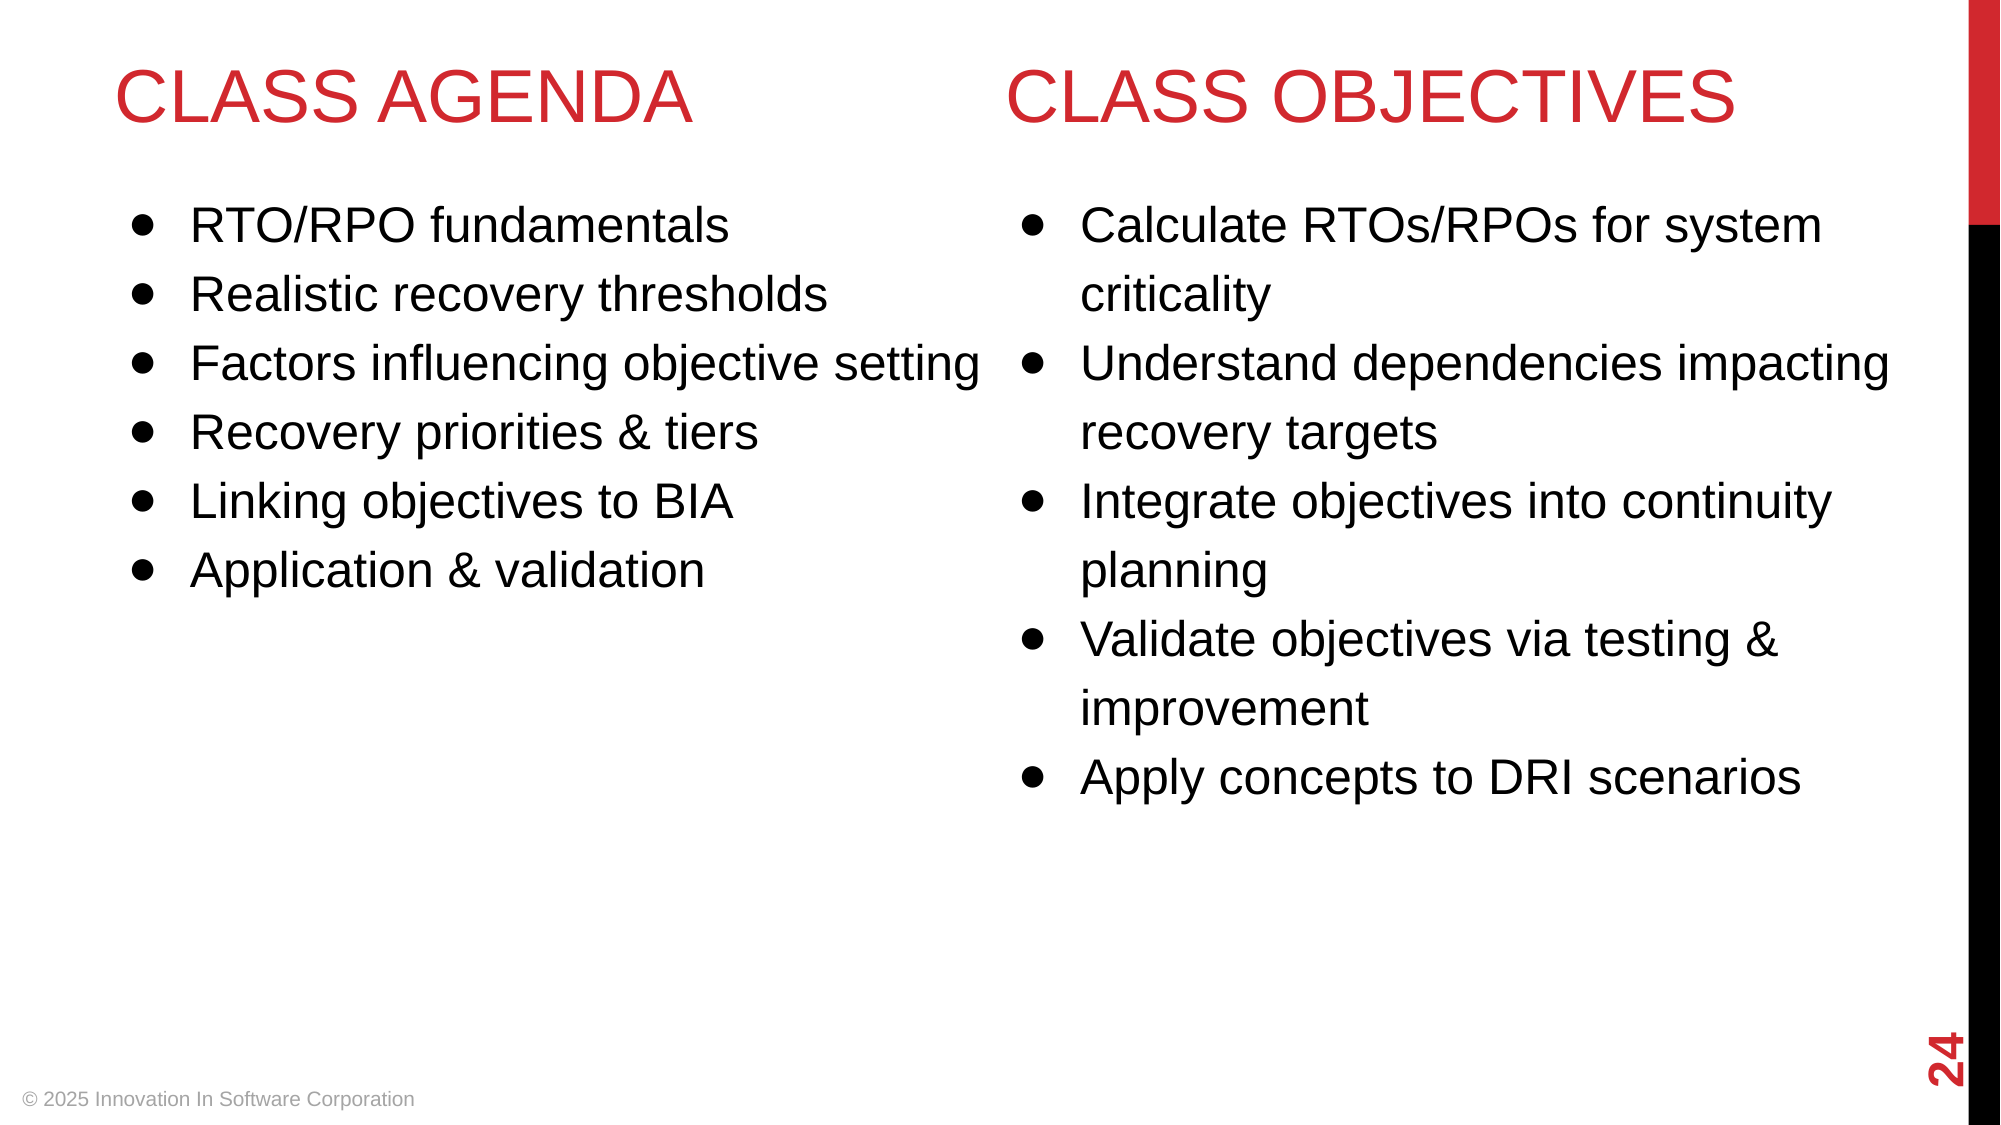

# CLASS AGENDA
CLASS OBJECTIVES
RTO/RPO fundamentals
Realistic recovery thresholds
Factors influencing objective setting
Recovery priorities & tiers
Linking objectives to BIA
Application & validation
Calculate RTOs/RPOs for system criticality
Understand dependencies impacting recovery targets
Integrate objectives into continuity planning
Validate objectives via testing & improvement
Apply concepts to DRI scenarios
24
© 2025 Innovation In Software Corporation